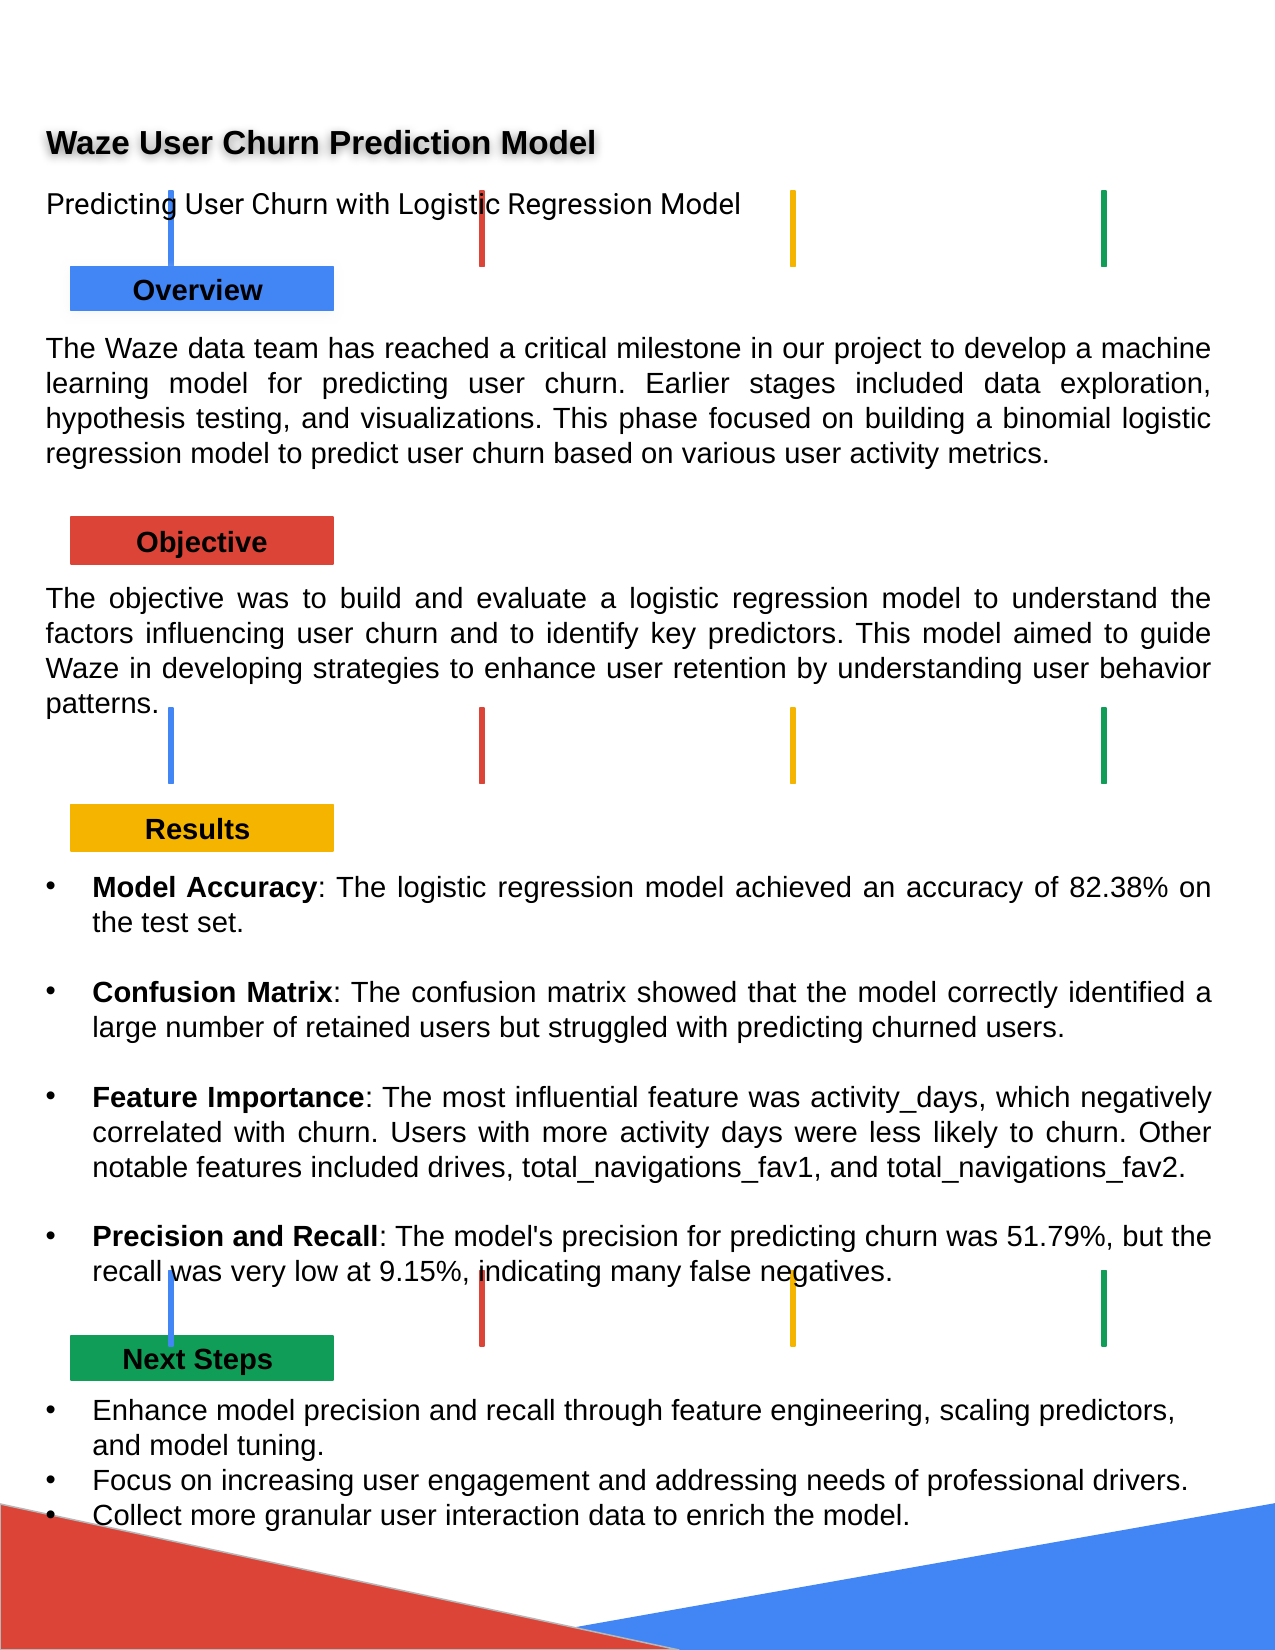

Waze User Churn Prediction Model
Predicting User Churn with Logistic Regression Model
The Waze data team has reached a critical milestone in our project to develop a machine learning model for predicting user churn. Earlier stages included data exploration, hypothesis testing, and visualizations. This phase focused on building a binomial logistic regression model to predict user churn based on various user activity metrics.
The objective was to build and evaluate a logistic regression model to understand the factors influencing user churn and to identify key predictors. This model aimed to guide Waze in developing strategies to enhance user retention by understanding user behavior patterns.
Model Accuracy: The logistic regression model achieved an accuracy of 82.38% on the test set.

Confusion Matrix: The confusion matrix showed that the model correctly identified a large number of retained users but struggled with predicting churned users.

Feature Importance: The most influential feature was activity_days, which negatively correlated with churn. Users with more activity days were less likely to churn. Other notable features included drives, total_navigations_fav1, and total_navigations_fav2.

Precision and Recall: The model's precision for predicting churn was 51.79%, but the recall was very low at 9.15%, indicating many false negatives.
Enhance model precision and recall through feature engineering, scaling predictors, and model tuning.
Focus on increasing user engagement and addressing needs of professional drivers.
Collect more granular user interaction data to enrich the model.